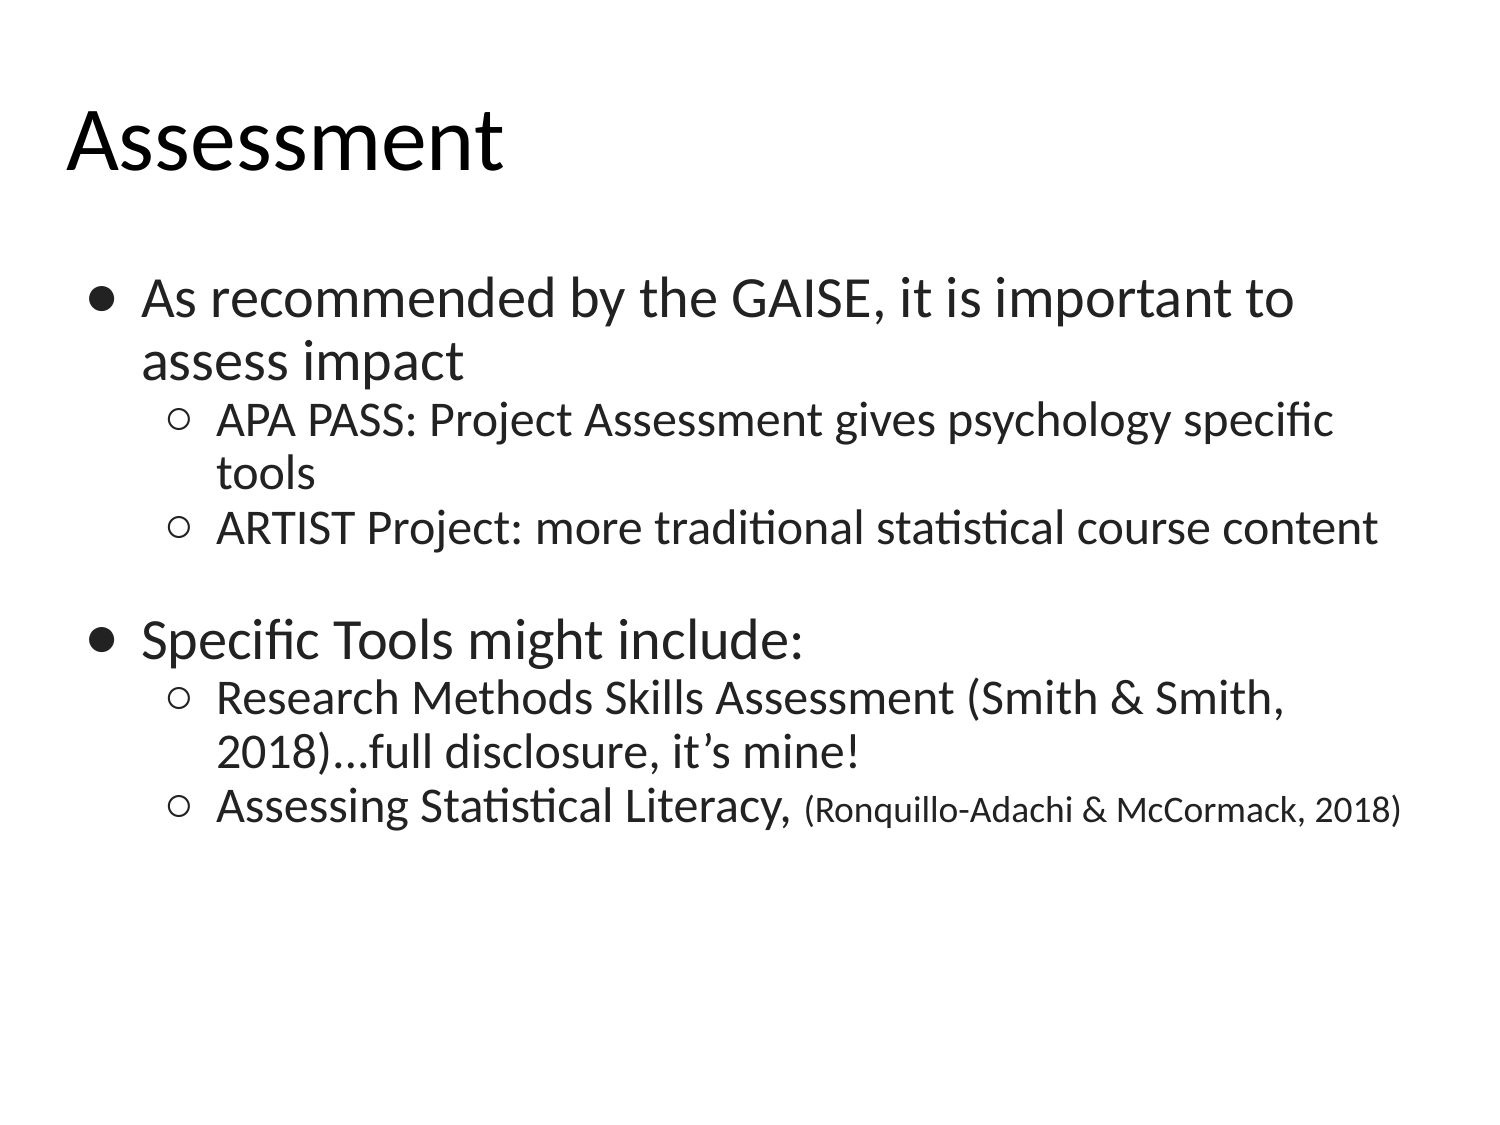

# Assessment
As recommended by the GAISE, it is important to assess impact
APA PASS: Project Assessment gives psychology specific tools
ARTIST Project: more traditional statistical course content

Specific Tools might include:
Research Methods Skills Assessment (Smith & Smith, 2018)...full disclosure, it’s mine!
Assessing Statistical Literacy, (Ronquillo-Adachi & McCormack, 2018)